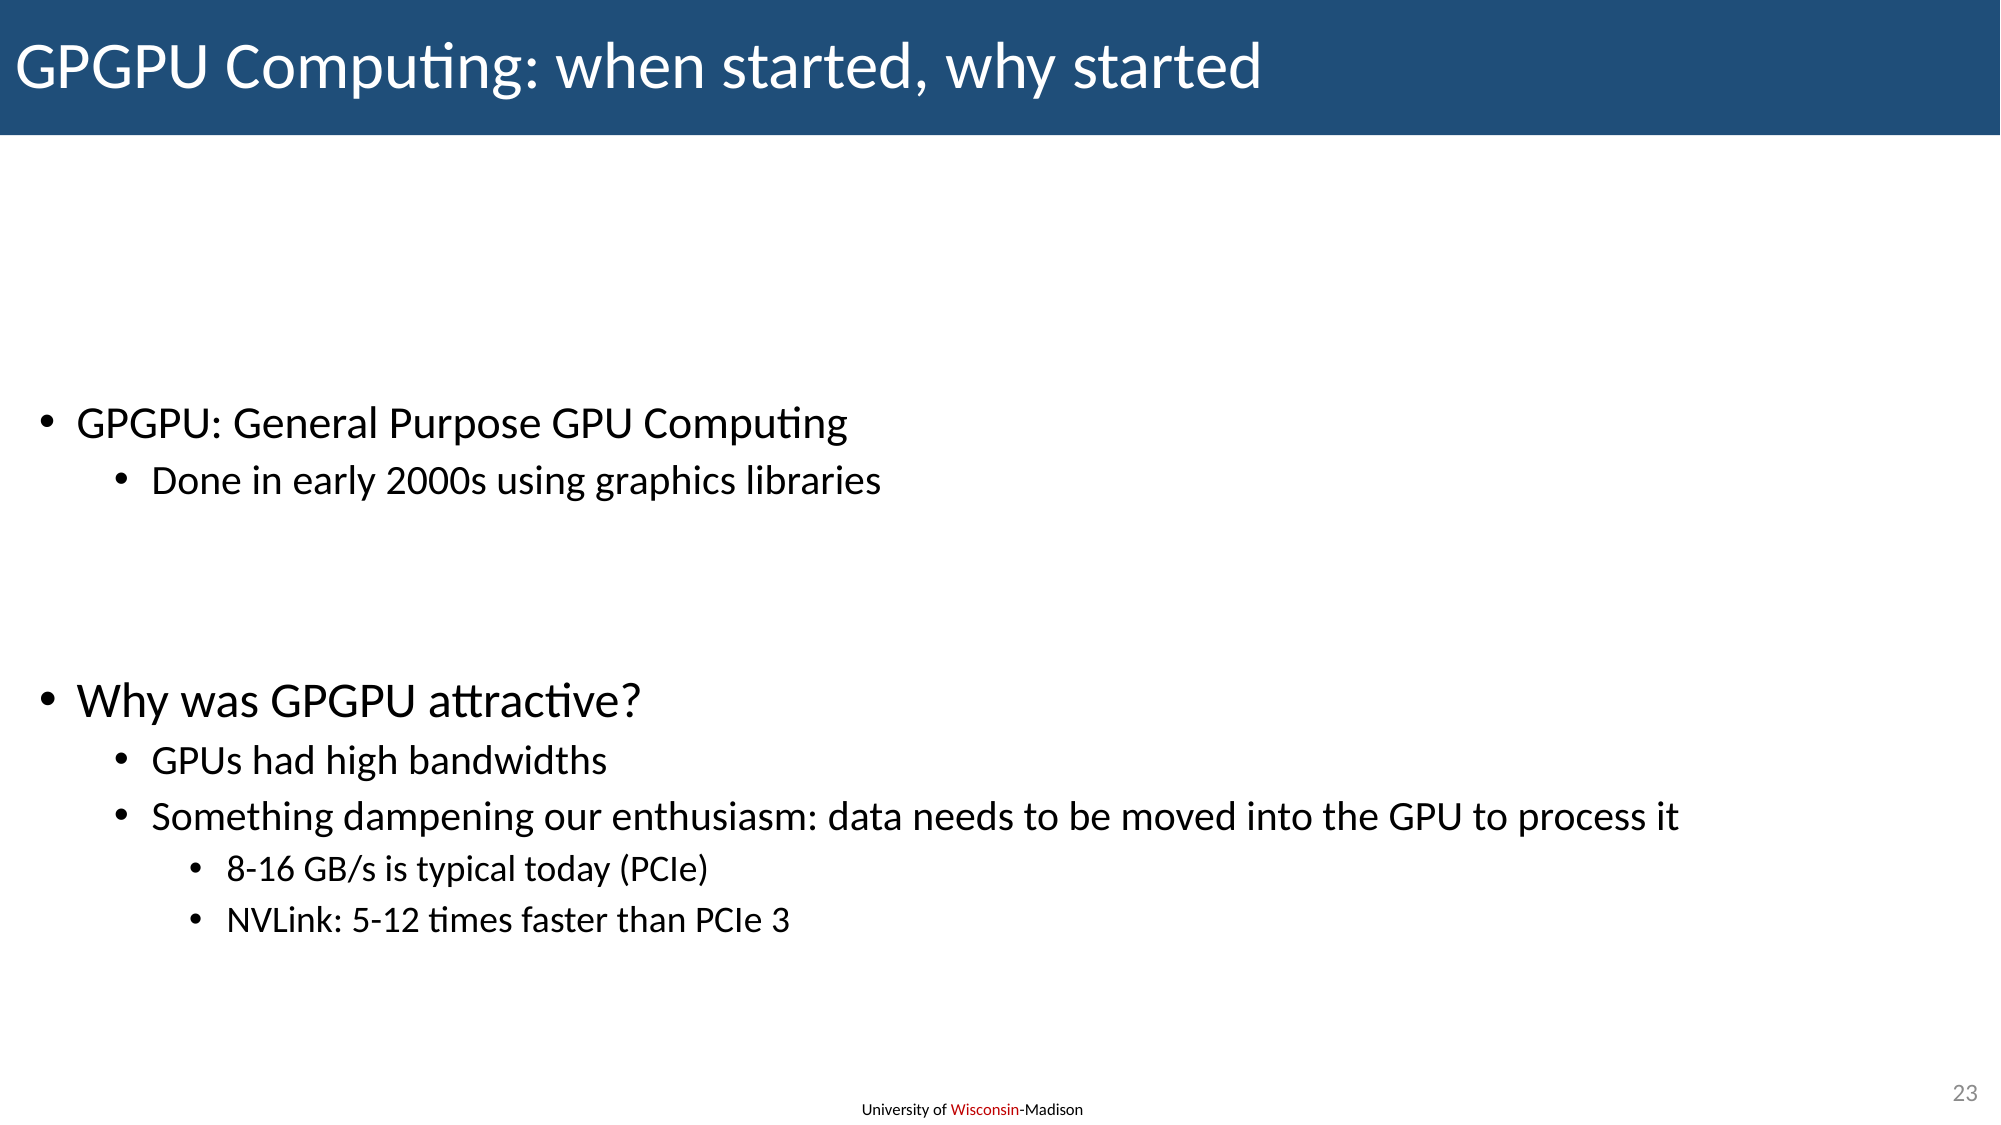

# GPGPU Computing: when started, why started

GPGPU: General Purpose GPU Computing
Done in early 2000s using graphics libraries

Why was GPGPU attractive?
GPUs had high bandwidths
Something dampening our enthusiasm: data needs to be moved into the GPU to process it
8-16 GB/s is typical today (PCIe)
NVLink: 5-12 times faster than PCIe 3

23